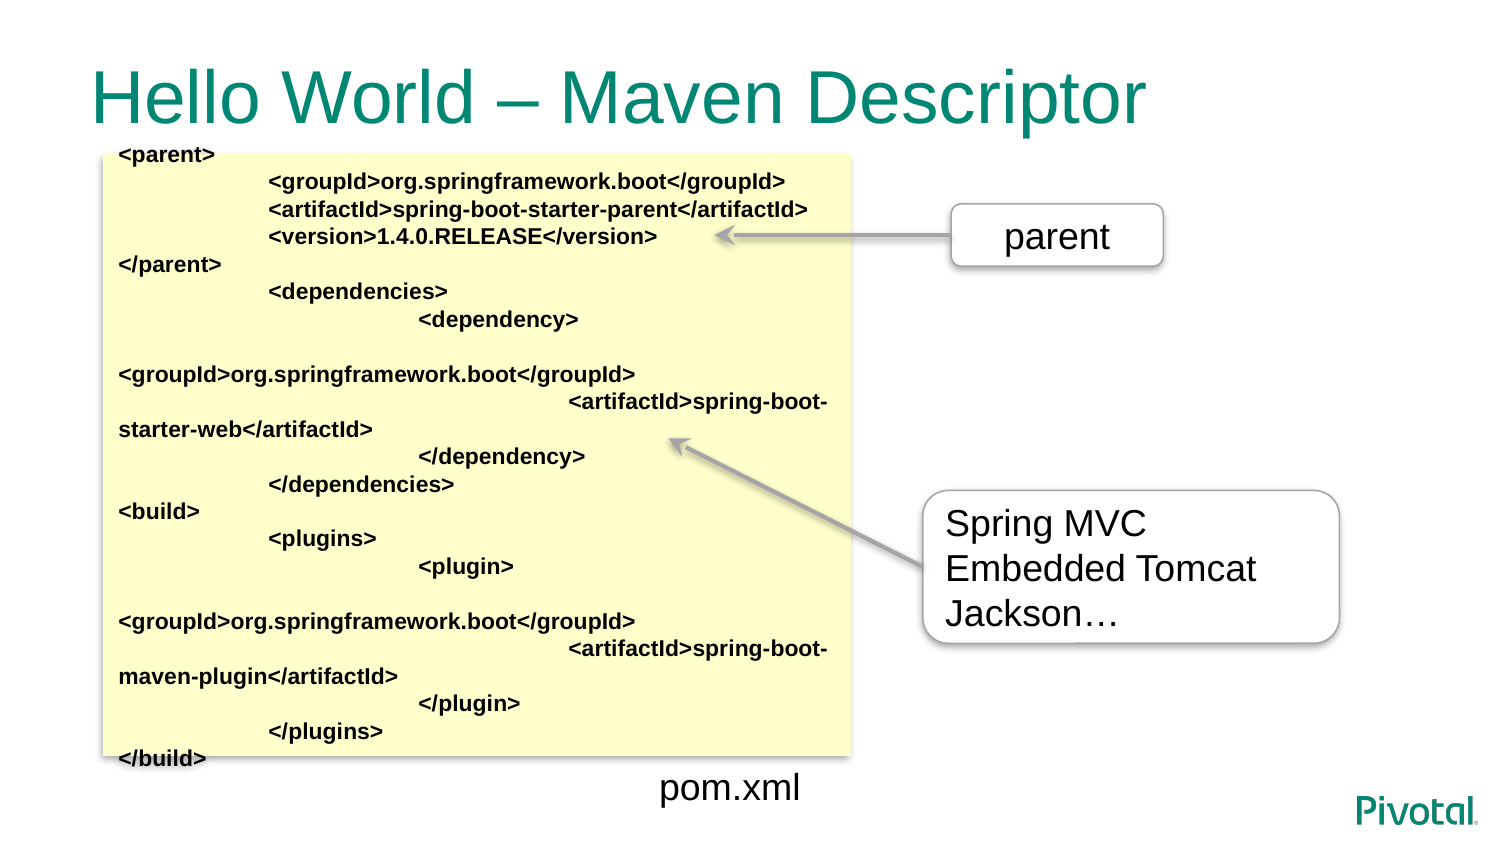

# Hello World – Maven Descriptor
<parent>
	<groupId>org.springframework.boot</groupId>
	<artifactId>spring-boot-starter-parent</artifactId>
	<version>1.4.0.RELEASE</version>
</parent>
	<dependencies>
		<dependency>
			<groupId>org.springframework.boot</groupId>
			<artifactId>spring-boot-starter-web</artifactId>
		</dependency>
	</dependencies>
<build>
	<plugins>
		<plugin>
			<groupId>org.springframework.boot</groupId>
			<artifactId>spring-boot-maven-plugin</artifactId>
		</plugin>
	</plugins>
</build>
parent
Spring MVC Embedded Tomcat Jackson…
pom.xml